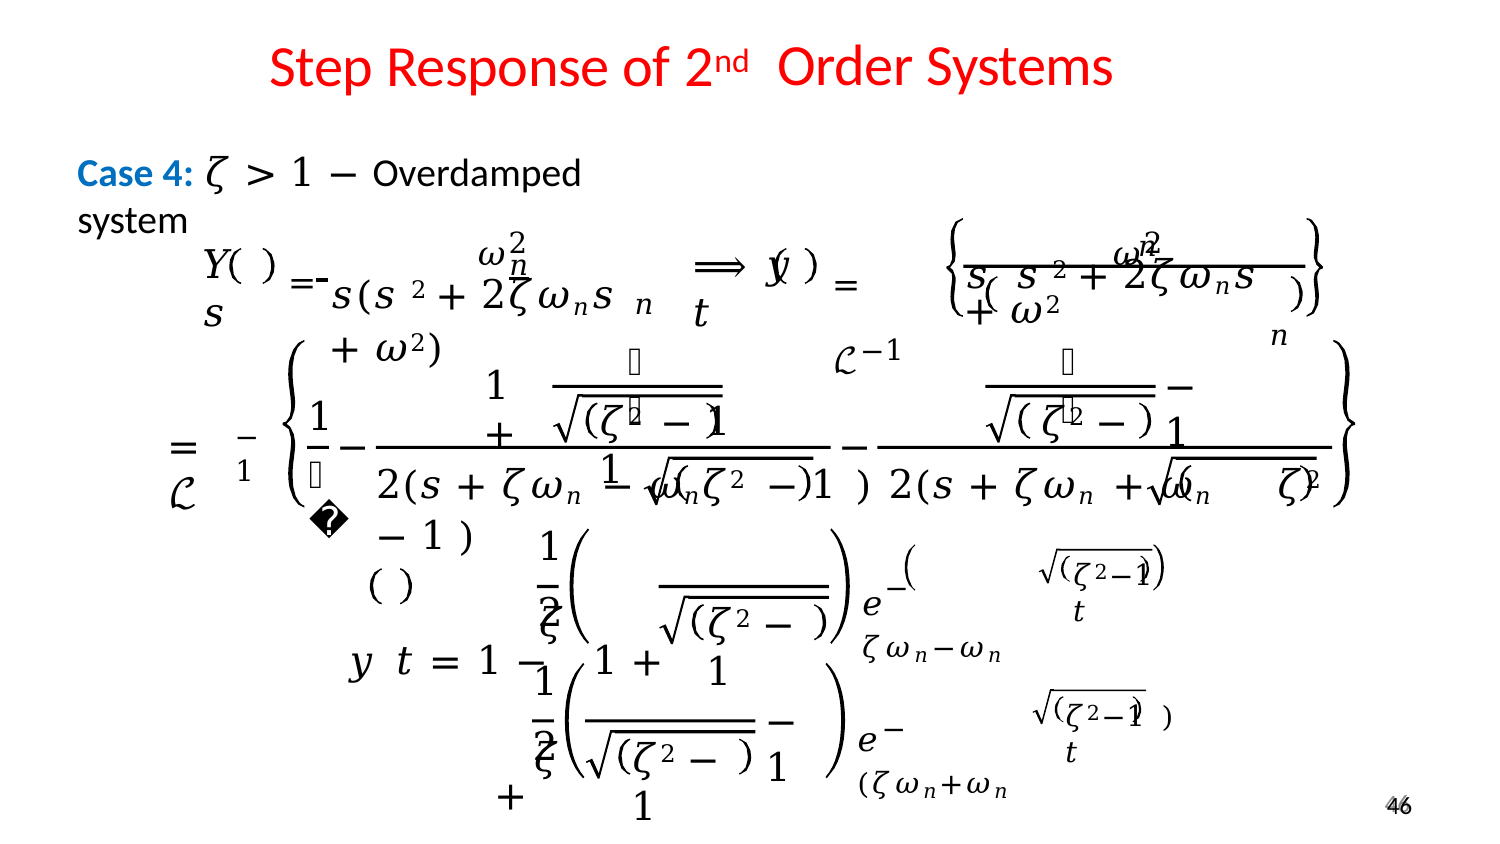

# Step Response of 2nd
Order Systems
Case 4: 𝜁 > 1 − Overdamped system
𝜔2
𝜔2
= 	𝑛

= ℒ−1
𝑛
𝑌 𝑠
⟹ 𝑦 𝑡

𝑠(𝑠 2 + 2𝜁𝜔𝑛𝑠 + 𝜔2)
𝑠  𝑠 2 + 2𝜁𝜔𝑛𝑠 + 𝜔2
𝑛

𝑛
𝜁
𝜁

1 +
− 1
1
𝑠

𝜁2 − 1	𝜁2 − 1

−1
= ℒ
−
−

2(𝑠 + 𝜁𝜔𝑛 − 𝜔𝑛	𝜁2  − 1 )	2(𝑠 + 𝜁𝜔𝑛  + 𝜔𝑛	𝜁2 − 1 )
1	𝜁
𝑦 𝑡	= 1 −	1 +

𝑒− 𝜁𝜔𝑛−𝜔𝑛

𝜁2−1	𝑡

2

𝜁2 − 1

1	𝜁
+

𝑒−(𝜁𝜔𝑛+𝜔𝑛
𝜁2−1 )𝑡

− 1
2

𝜁2 − 1

46
46